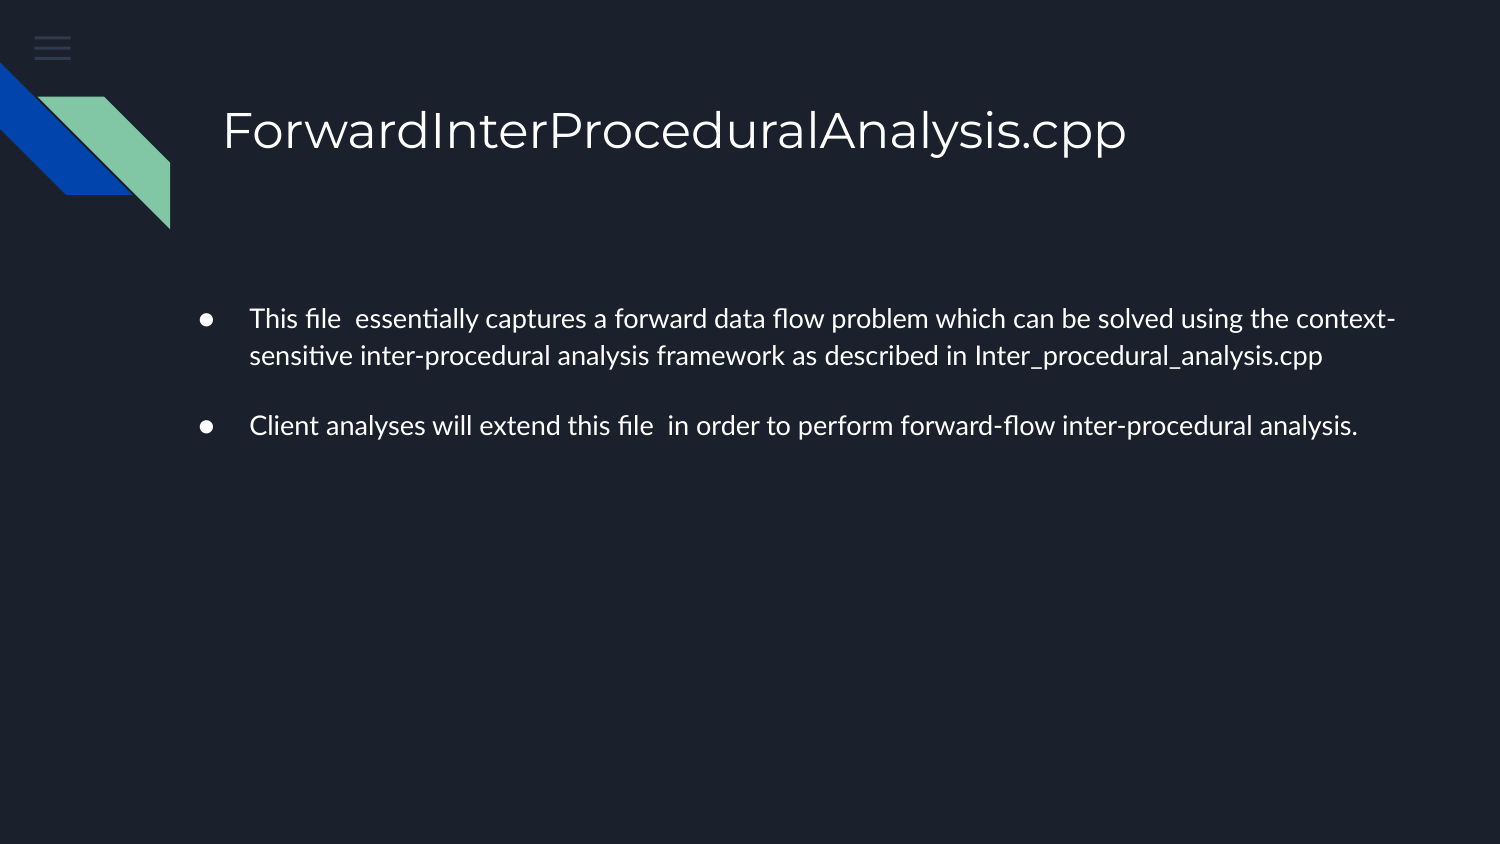

# ForwardInterProceduralAnalysis.cpp
This file  essentially captures a forward data flow problem which can be solved using the context-sensitive inter-procedural analysis framework as described in Inter_procedural_analysis.cpp
Client analyses will extend this file  in order to perform forward-flow inter-procedural analysis.